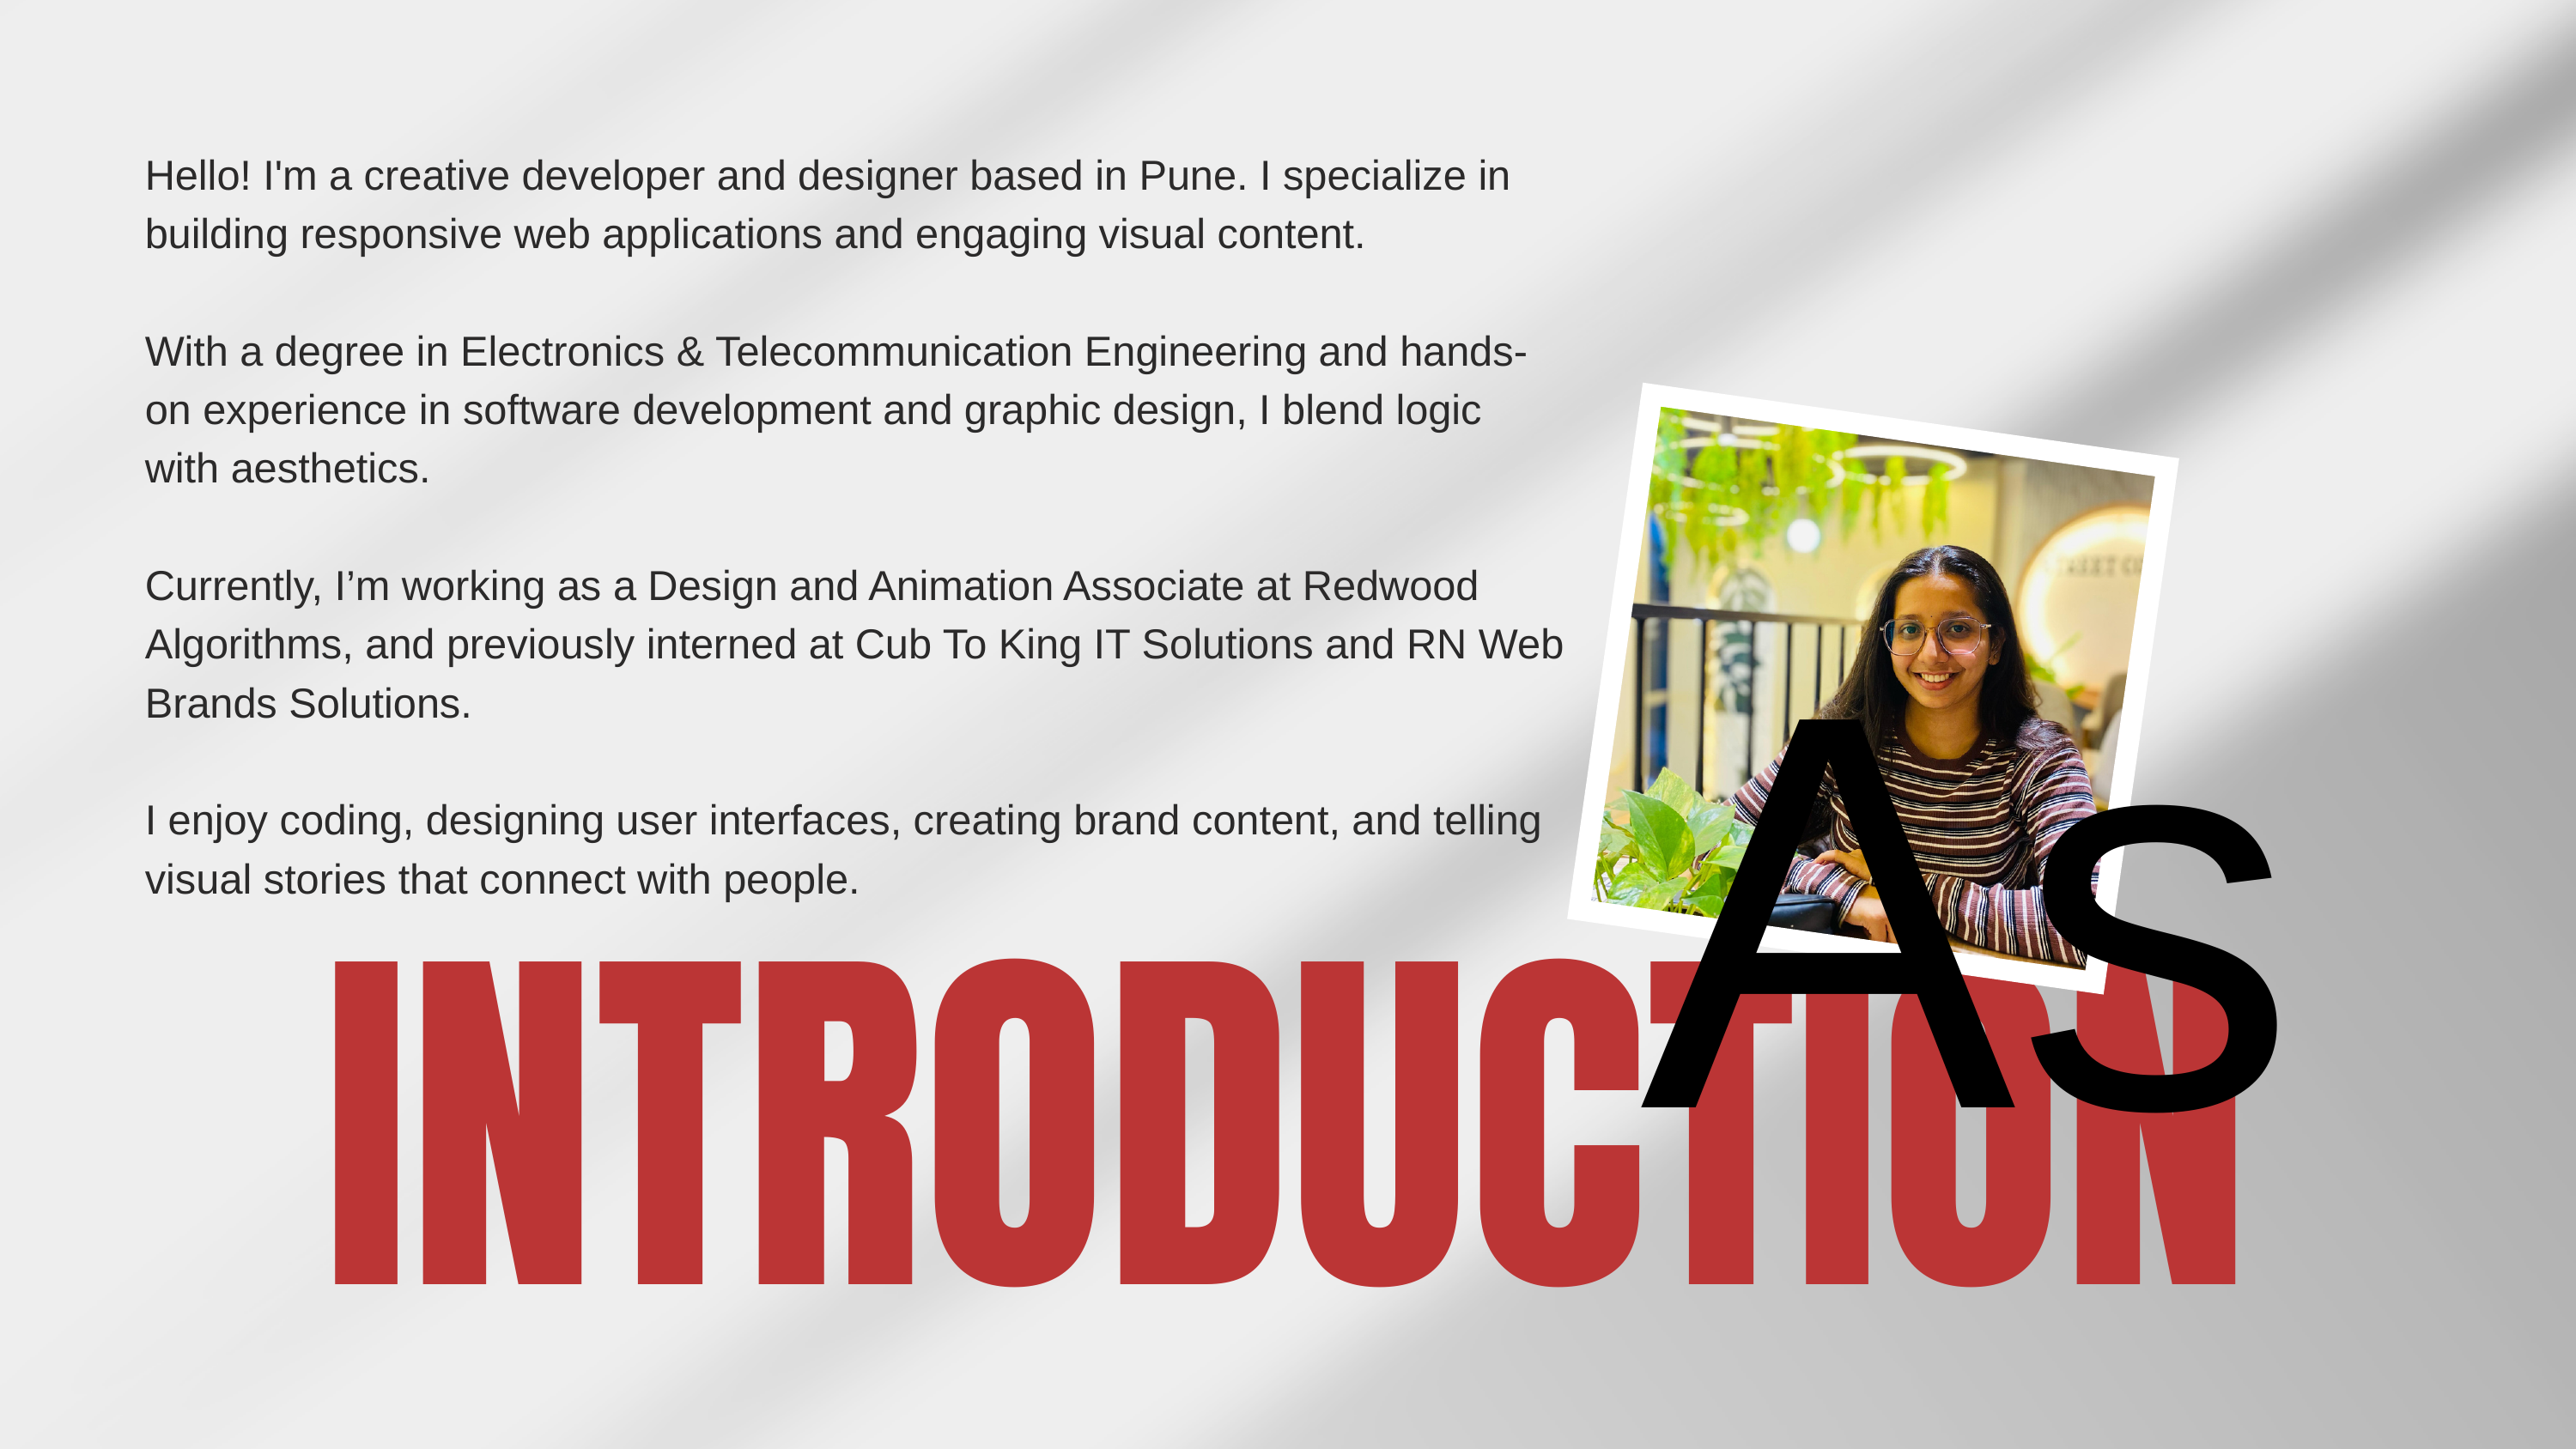

Hello! I'm a creative developer and designer based in Pune. I specialize in building responsive web applications and engaging visual content.

With a degree in Electronics & Telecommunication Engineering and hands-on experience in software development and graphic design, I blend logic with aesthetics.

Currently, I’m working as a Design and Animation Associate at Redwood Algorithms, and previously interned at Cub To King IT Solutions and RN Web Brands Solutions.

I enjoy coding, designing user interfaces, creating brand content, and telling visual stories that connect with people.

Ashlesha
INTRODUCTION